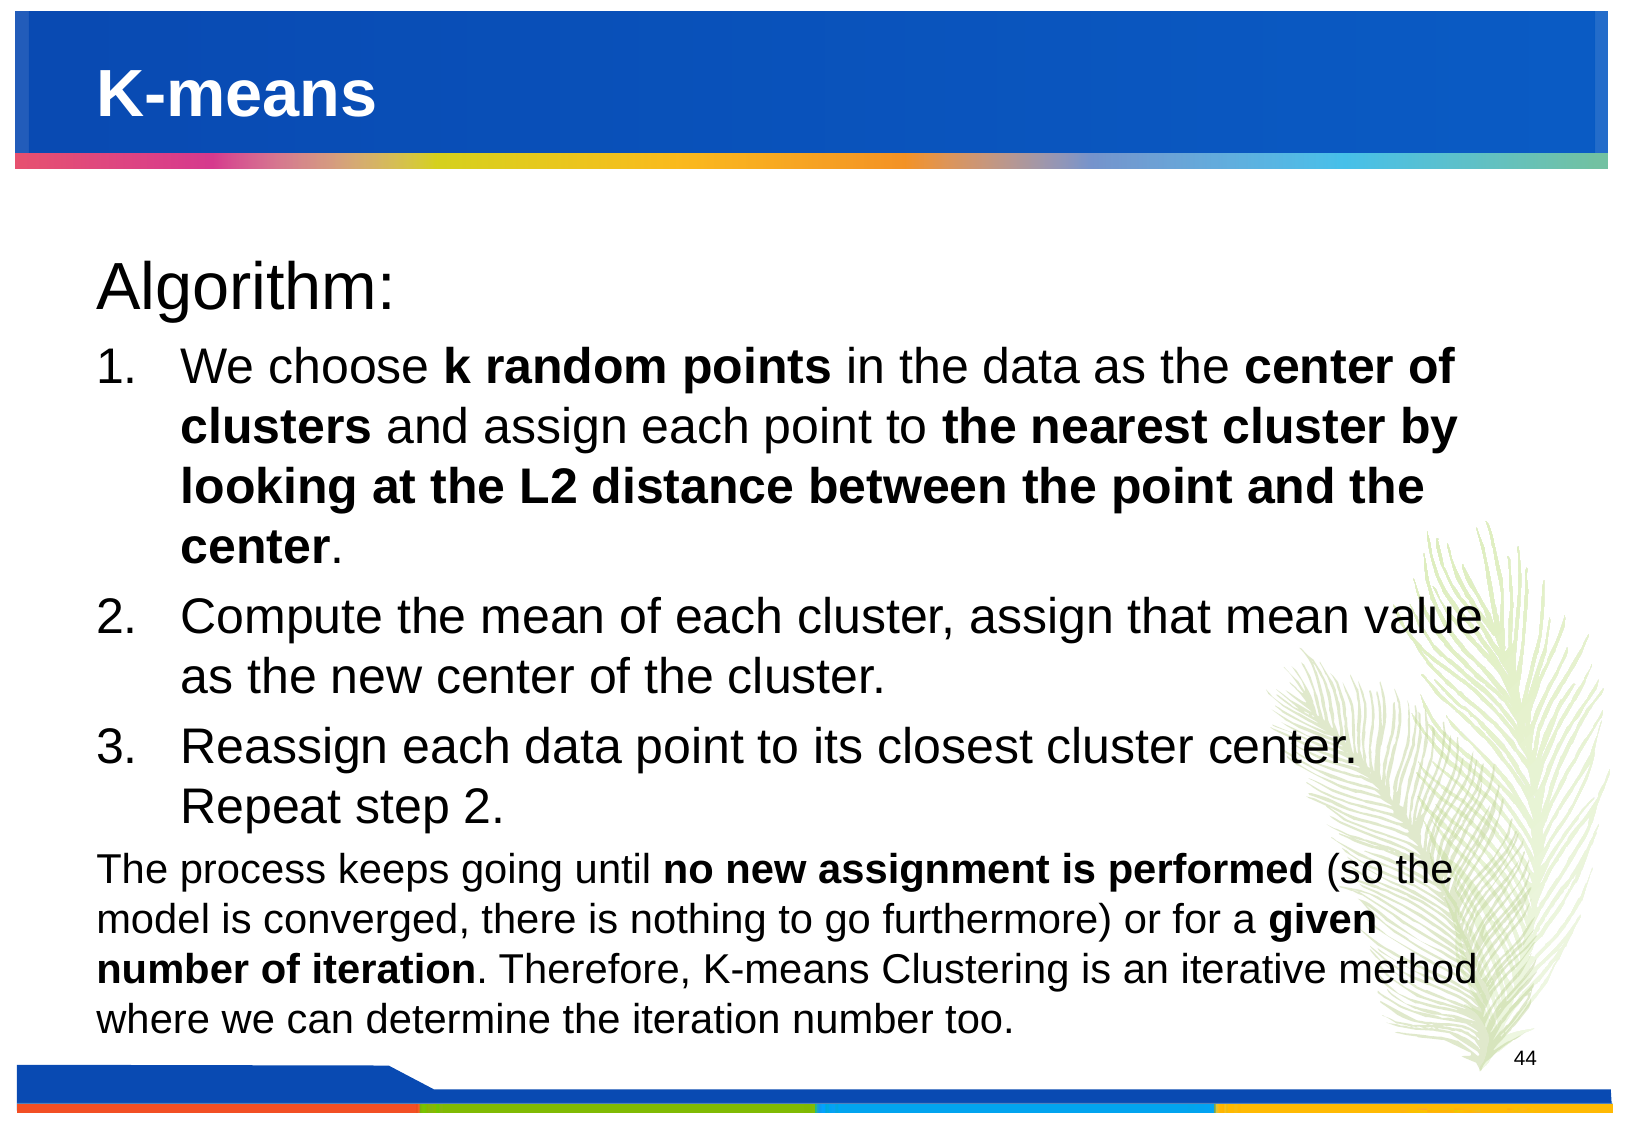

# K-means
Algorithm:
We choose k random points in the data as the center of clusters and assign each point to the nearest cluster by looking at the L2 distance between the point and the center.
Compute the mean of each cluster, assign that mean value as the new center of the cluster.
Reassign each data point to its closest cluster center. Repeat step 2.
The process keeps going until no new assignment is performed (so the model is converged, there is nothing to go furthermore) or for a given number of iteration. Therefore, K-means Clustering is an iterative method where we can determine the iteration number too.

44